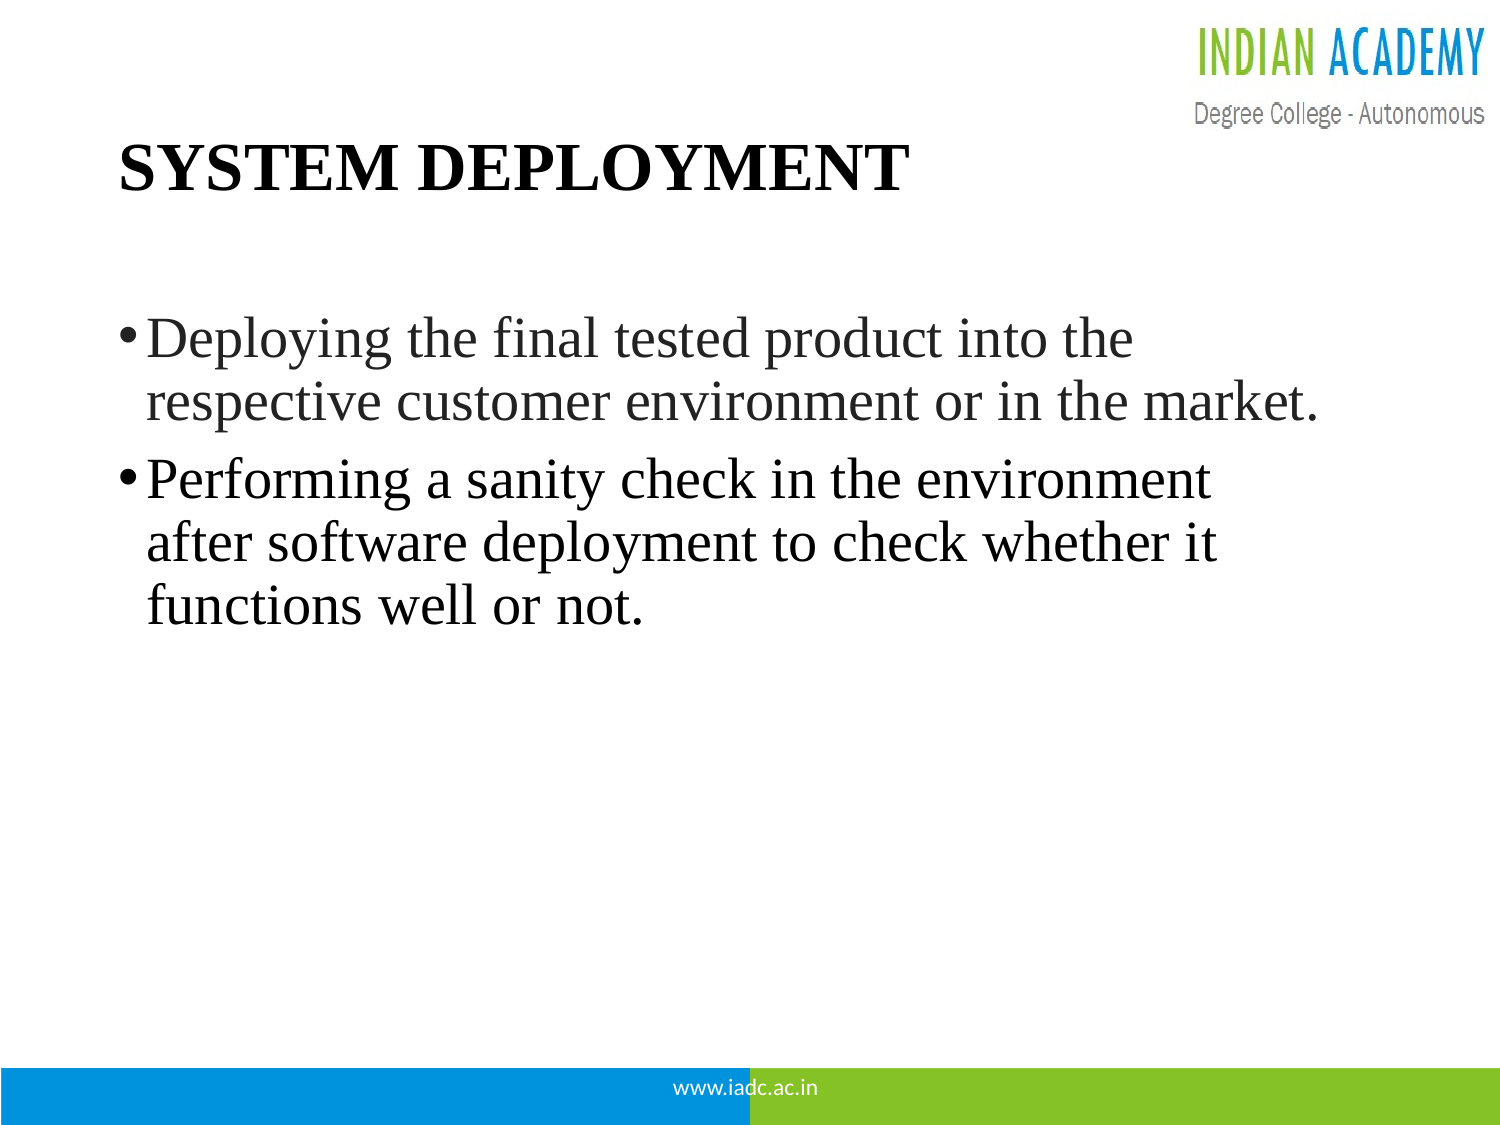

# SYSTEM DEPLOYMENT
Deploying the final tested product into the respective customer environment or in the market.
Performing a sanity check in the environment after software deployment to check whether it functions well or not.